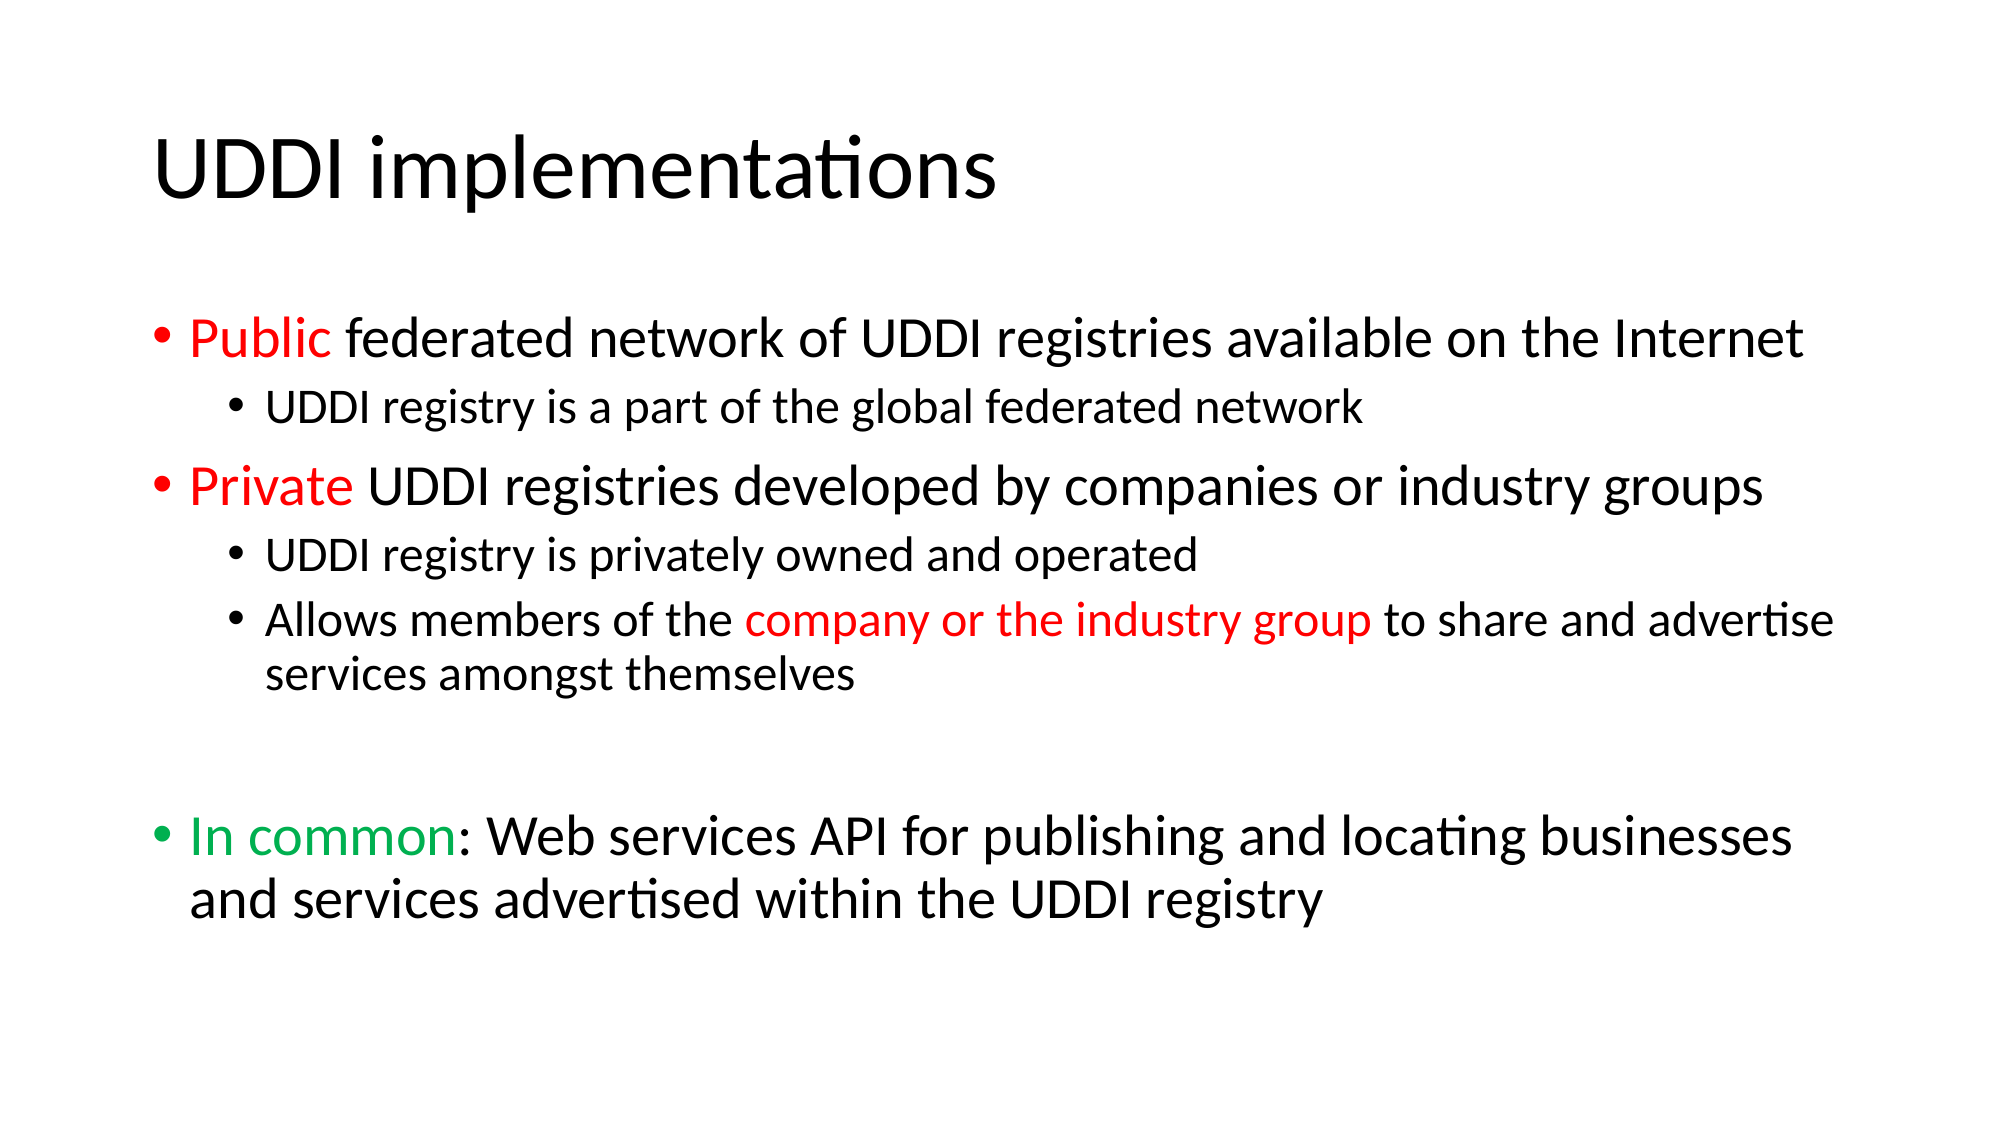

# UDDI implementations
Public federated network of UDDI registries available on the Internet
UDDI registry is a part of the global federated network
Private UDDI registries developed by companies or industry groups
UDDI registry is privately owned and operated
Allows members of the company or the industry group to share and advertise services amongst themselves

In common: Web services API for publishing and locating businesses and services advertised within the UDDI registry